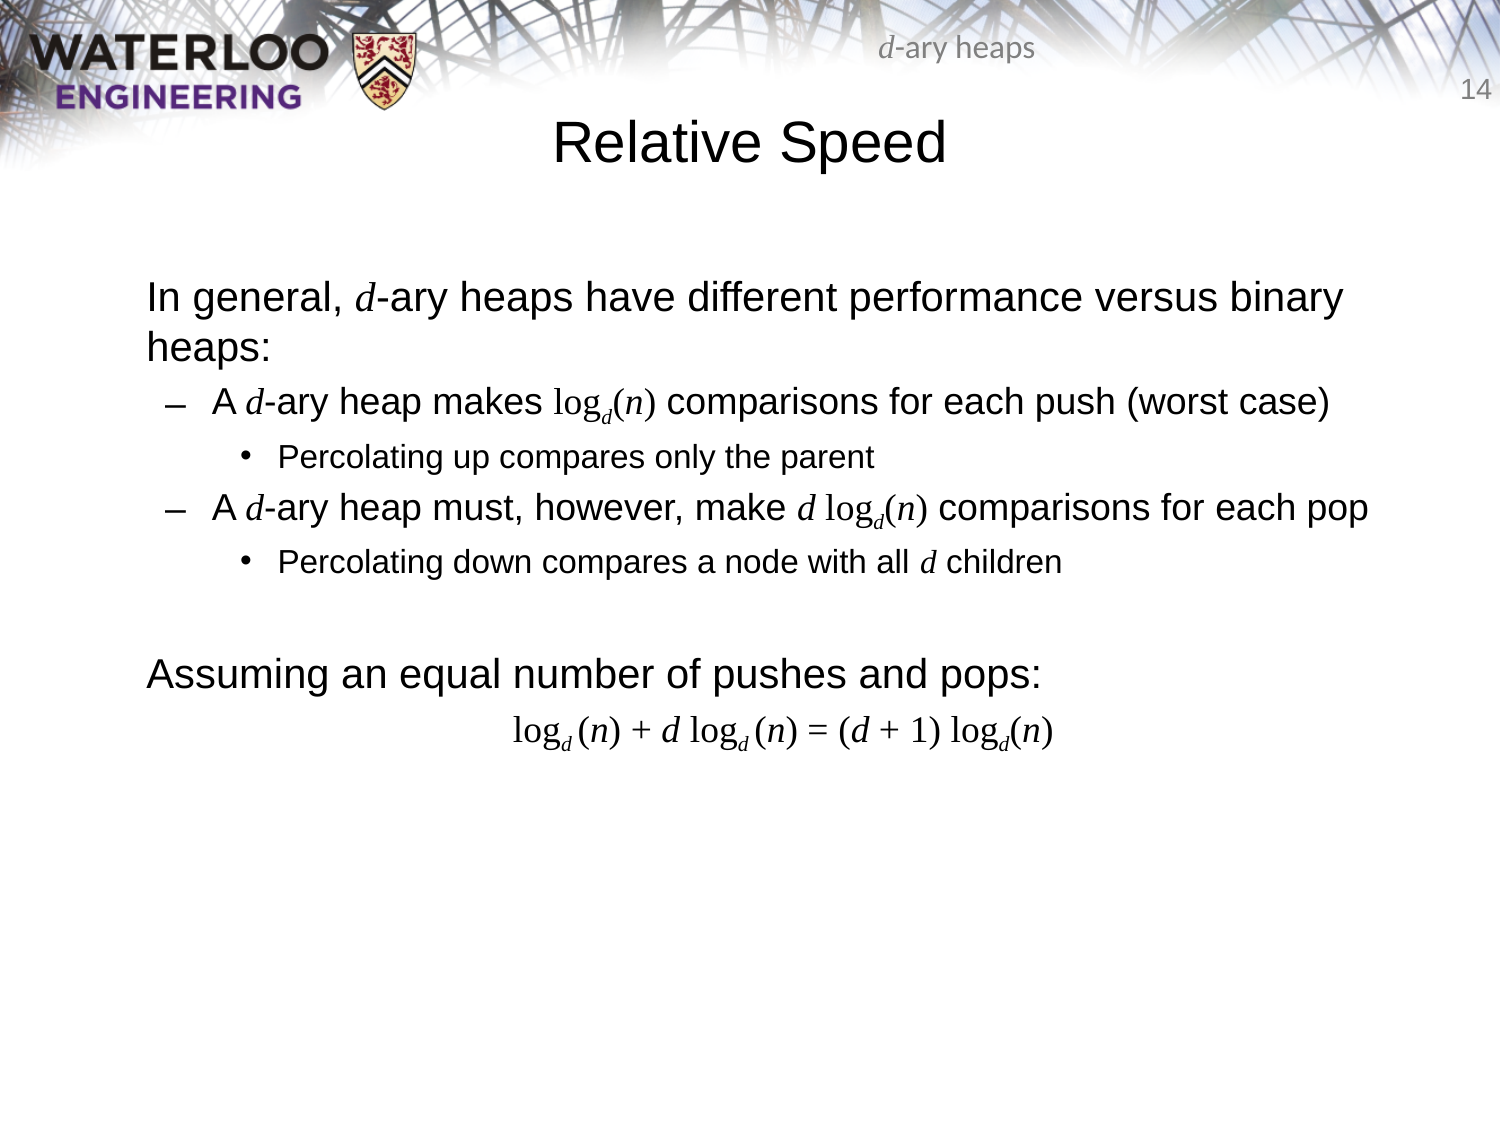

# Relative Speed
	In general, d-ary heaps have different performance versus binary heaps:
A d-ary heap makes logd(n) comparisons for each push (worst case)
Percolating up compares only the parent
A d-ary heap must, however, make d logd(n) comparisons for each pop
Percolating down compares a node with all d children

	Assuming an equal number of pushes and pops:
       logd (n) + d logd (n) = (d + 1) logd(n)